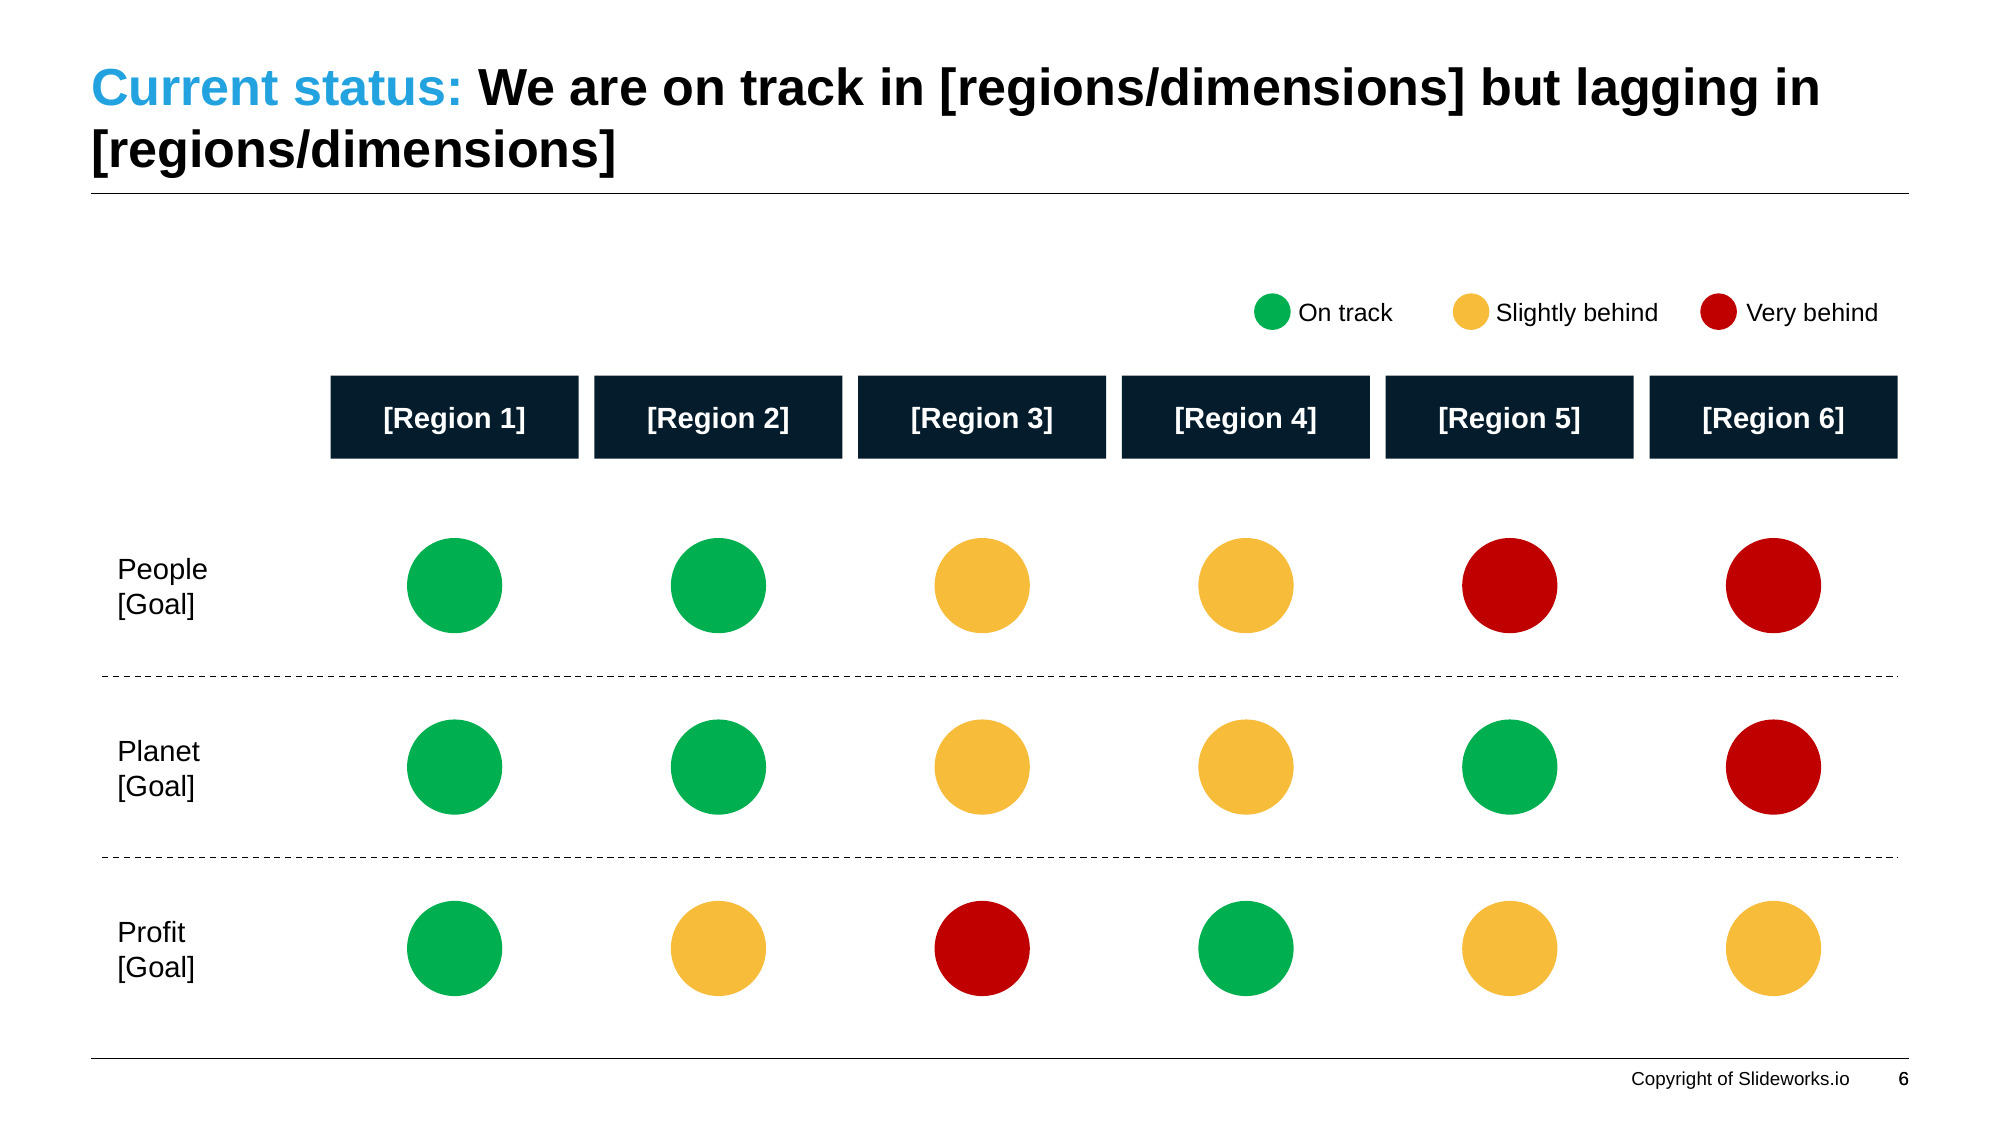

# Current status: We are on track in [regions/dimensions] but lagging in [regions/dimensions]

On track
Slightly behind
Very behind

[Region 1]
[Region 2]
[Region 3]
[Region 4]
[Region 5]
[Region 6]

People
[Goal]

Planet
[Goal]

Profit
[Goal]